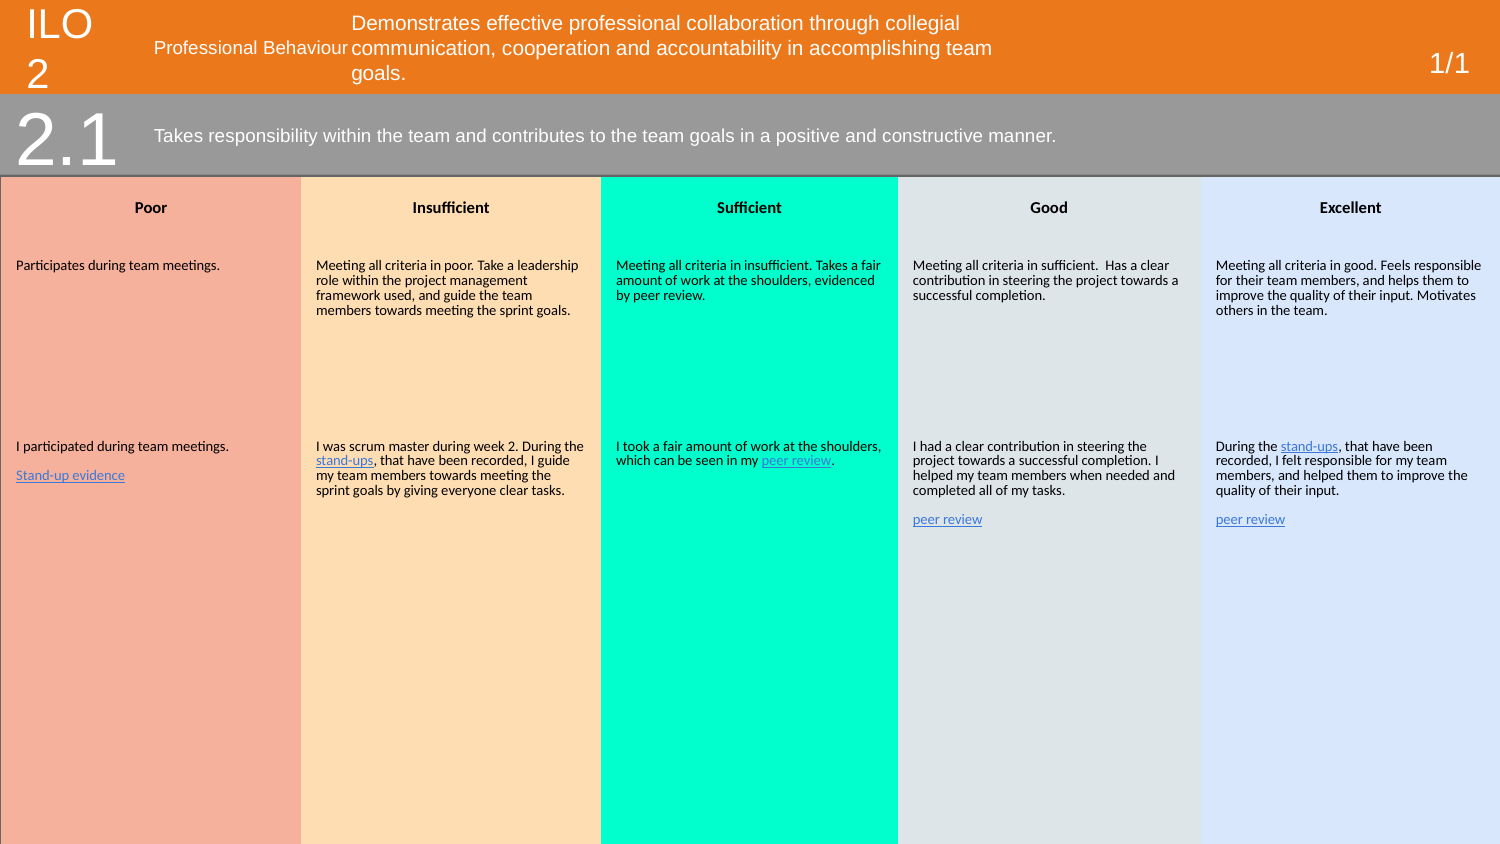

# ILO 2
Professional Behaviour
Demonstrates effective professional collaboration through collegial communication, cooperation and accountability in accomplishing team goals.
1/1
2.1
Takes responsibility within the team and contributes to the team goals in a positive and constructive manner.
| Poor | Insufficient | Sufficient | Good | Excellent |
| --- | --- | --- | --- | --- |
| Participates during team meetings. | Meeting all criteria in poor. Take a leadership role within the project management framework used, and guide the team members towards meeting the sprint goals. | Meeting all criteria in insufficient. Takes a fair amount of work at the shoulders, evidenced by peer review. | Meeting all criteria in sufficient. Has a clear contribution in steering the project towards a successful completion. | Meeting all criteria in good. Feels responsible for their team members, and helps them to improve the quality of their input. Motivates others in the team. |
| I participated during team meetings. Stand-up evidence | I was scrum master during week 2. During the stand-ups, that have been recorded, I guide my team members towards meeting the sprint goals by giving everyone clear tasks. | I took a fair amount of work at the shoulders, which can be seen in my peer review. | I had a clear contribution in steering the project towards a successful completion. I helped my team members when needed and completed all of my tasks. peer review | During the stand-ups, that have been recorded, I felt responsible for my team members, and helped them to improve the quality of their input. peer review |
Show your best examples, do not go overboard, add in short description, you are free to alter this layout (or add slides per evidence) to suit your needs. Just be sure that it is clear.